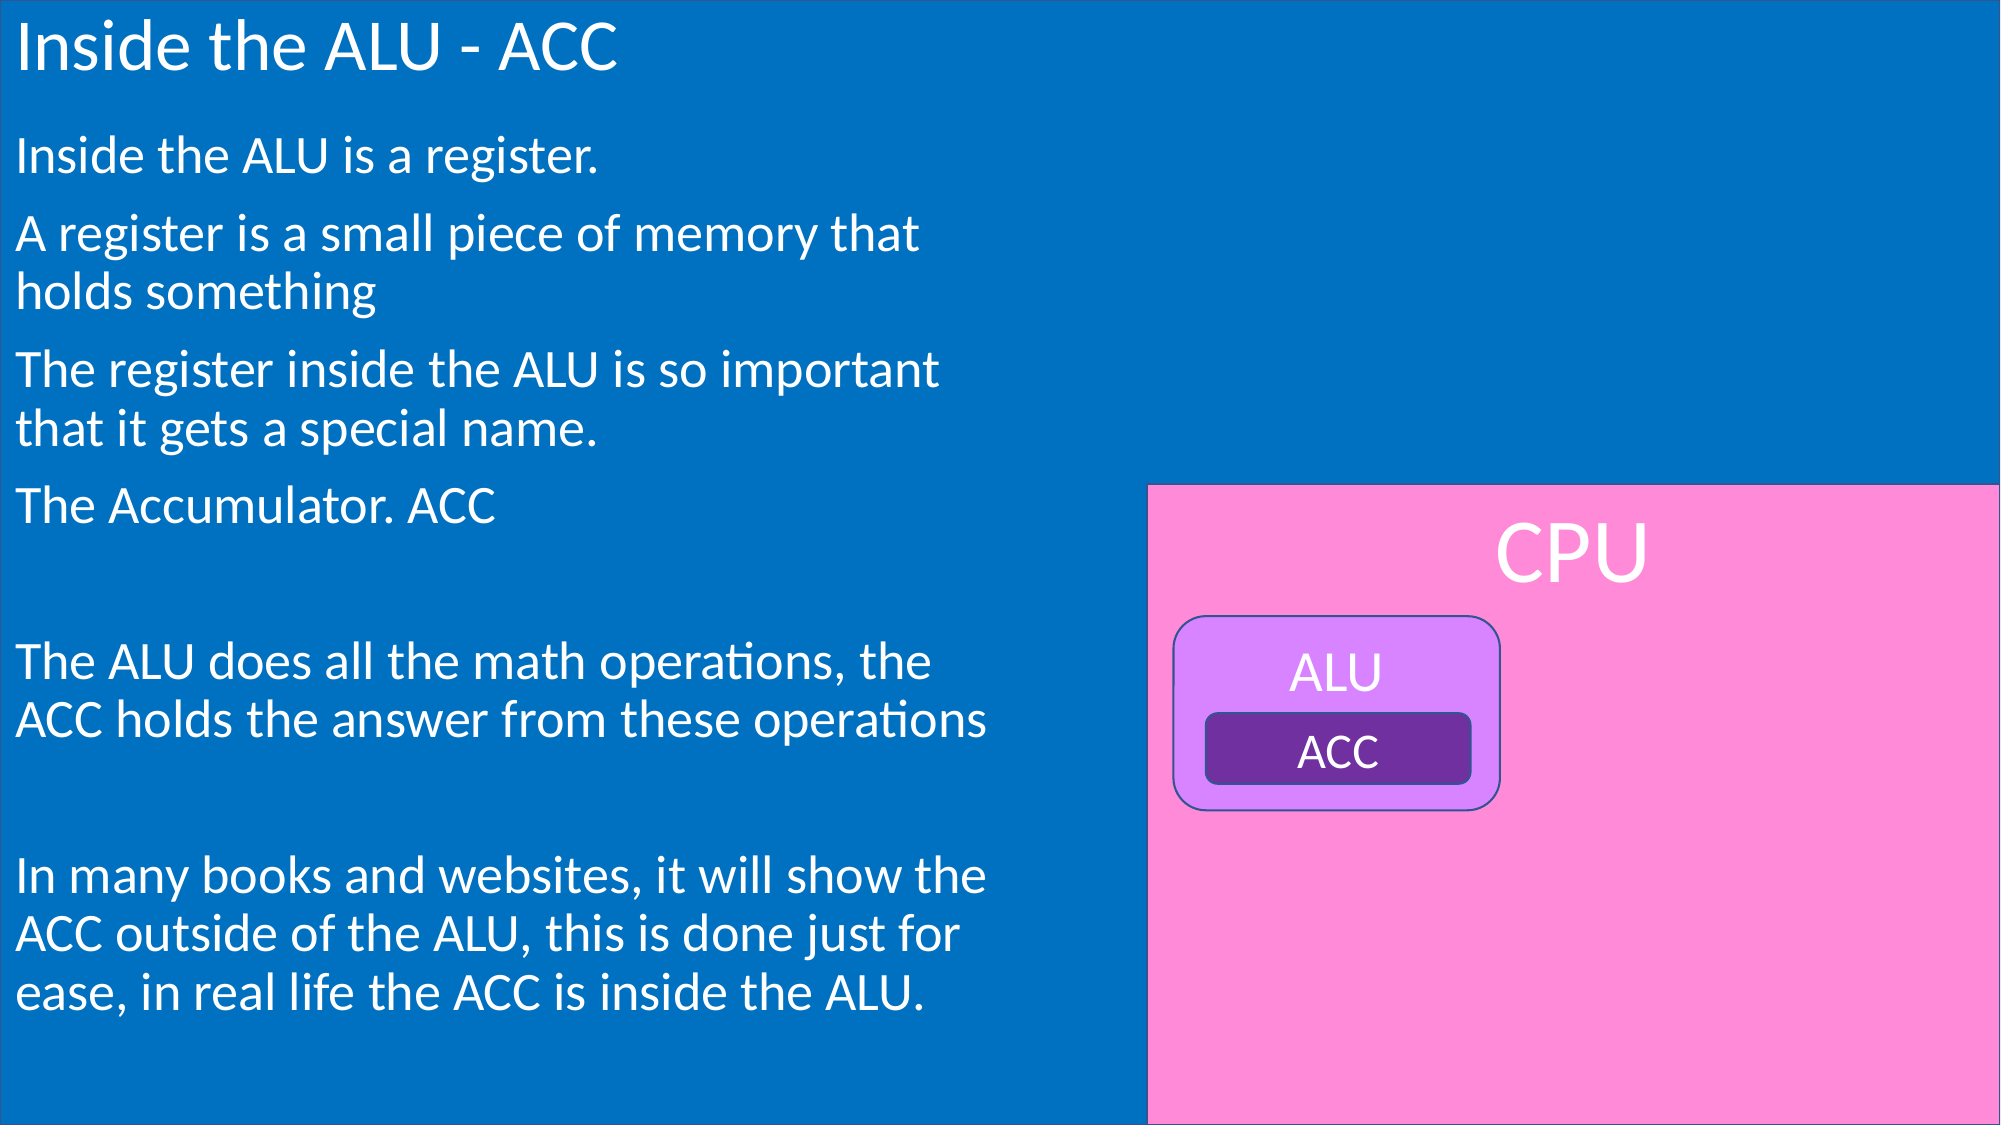

# Inside the ALU - ACC
Inside the ALU is a register.
A register is a small piece of memory that holds something
The register inside the ALU is so important that it gets a special name.
The Accumulator. ACC

The ALU does all the math operations, the ACC holds the answer from these operations

In many books and websites, it will show the ACC outside of the ALU, this is done just for ease, in real life the ACC is inside the ALU.
CPU
ALU
ACC